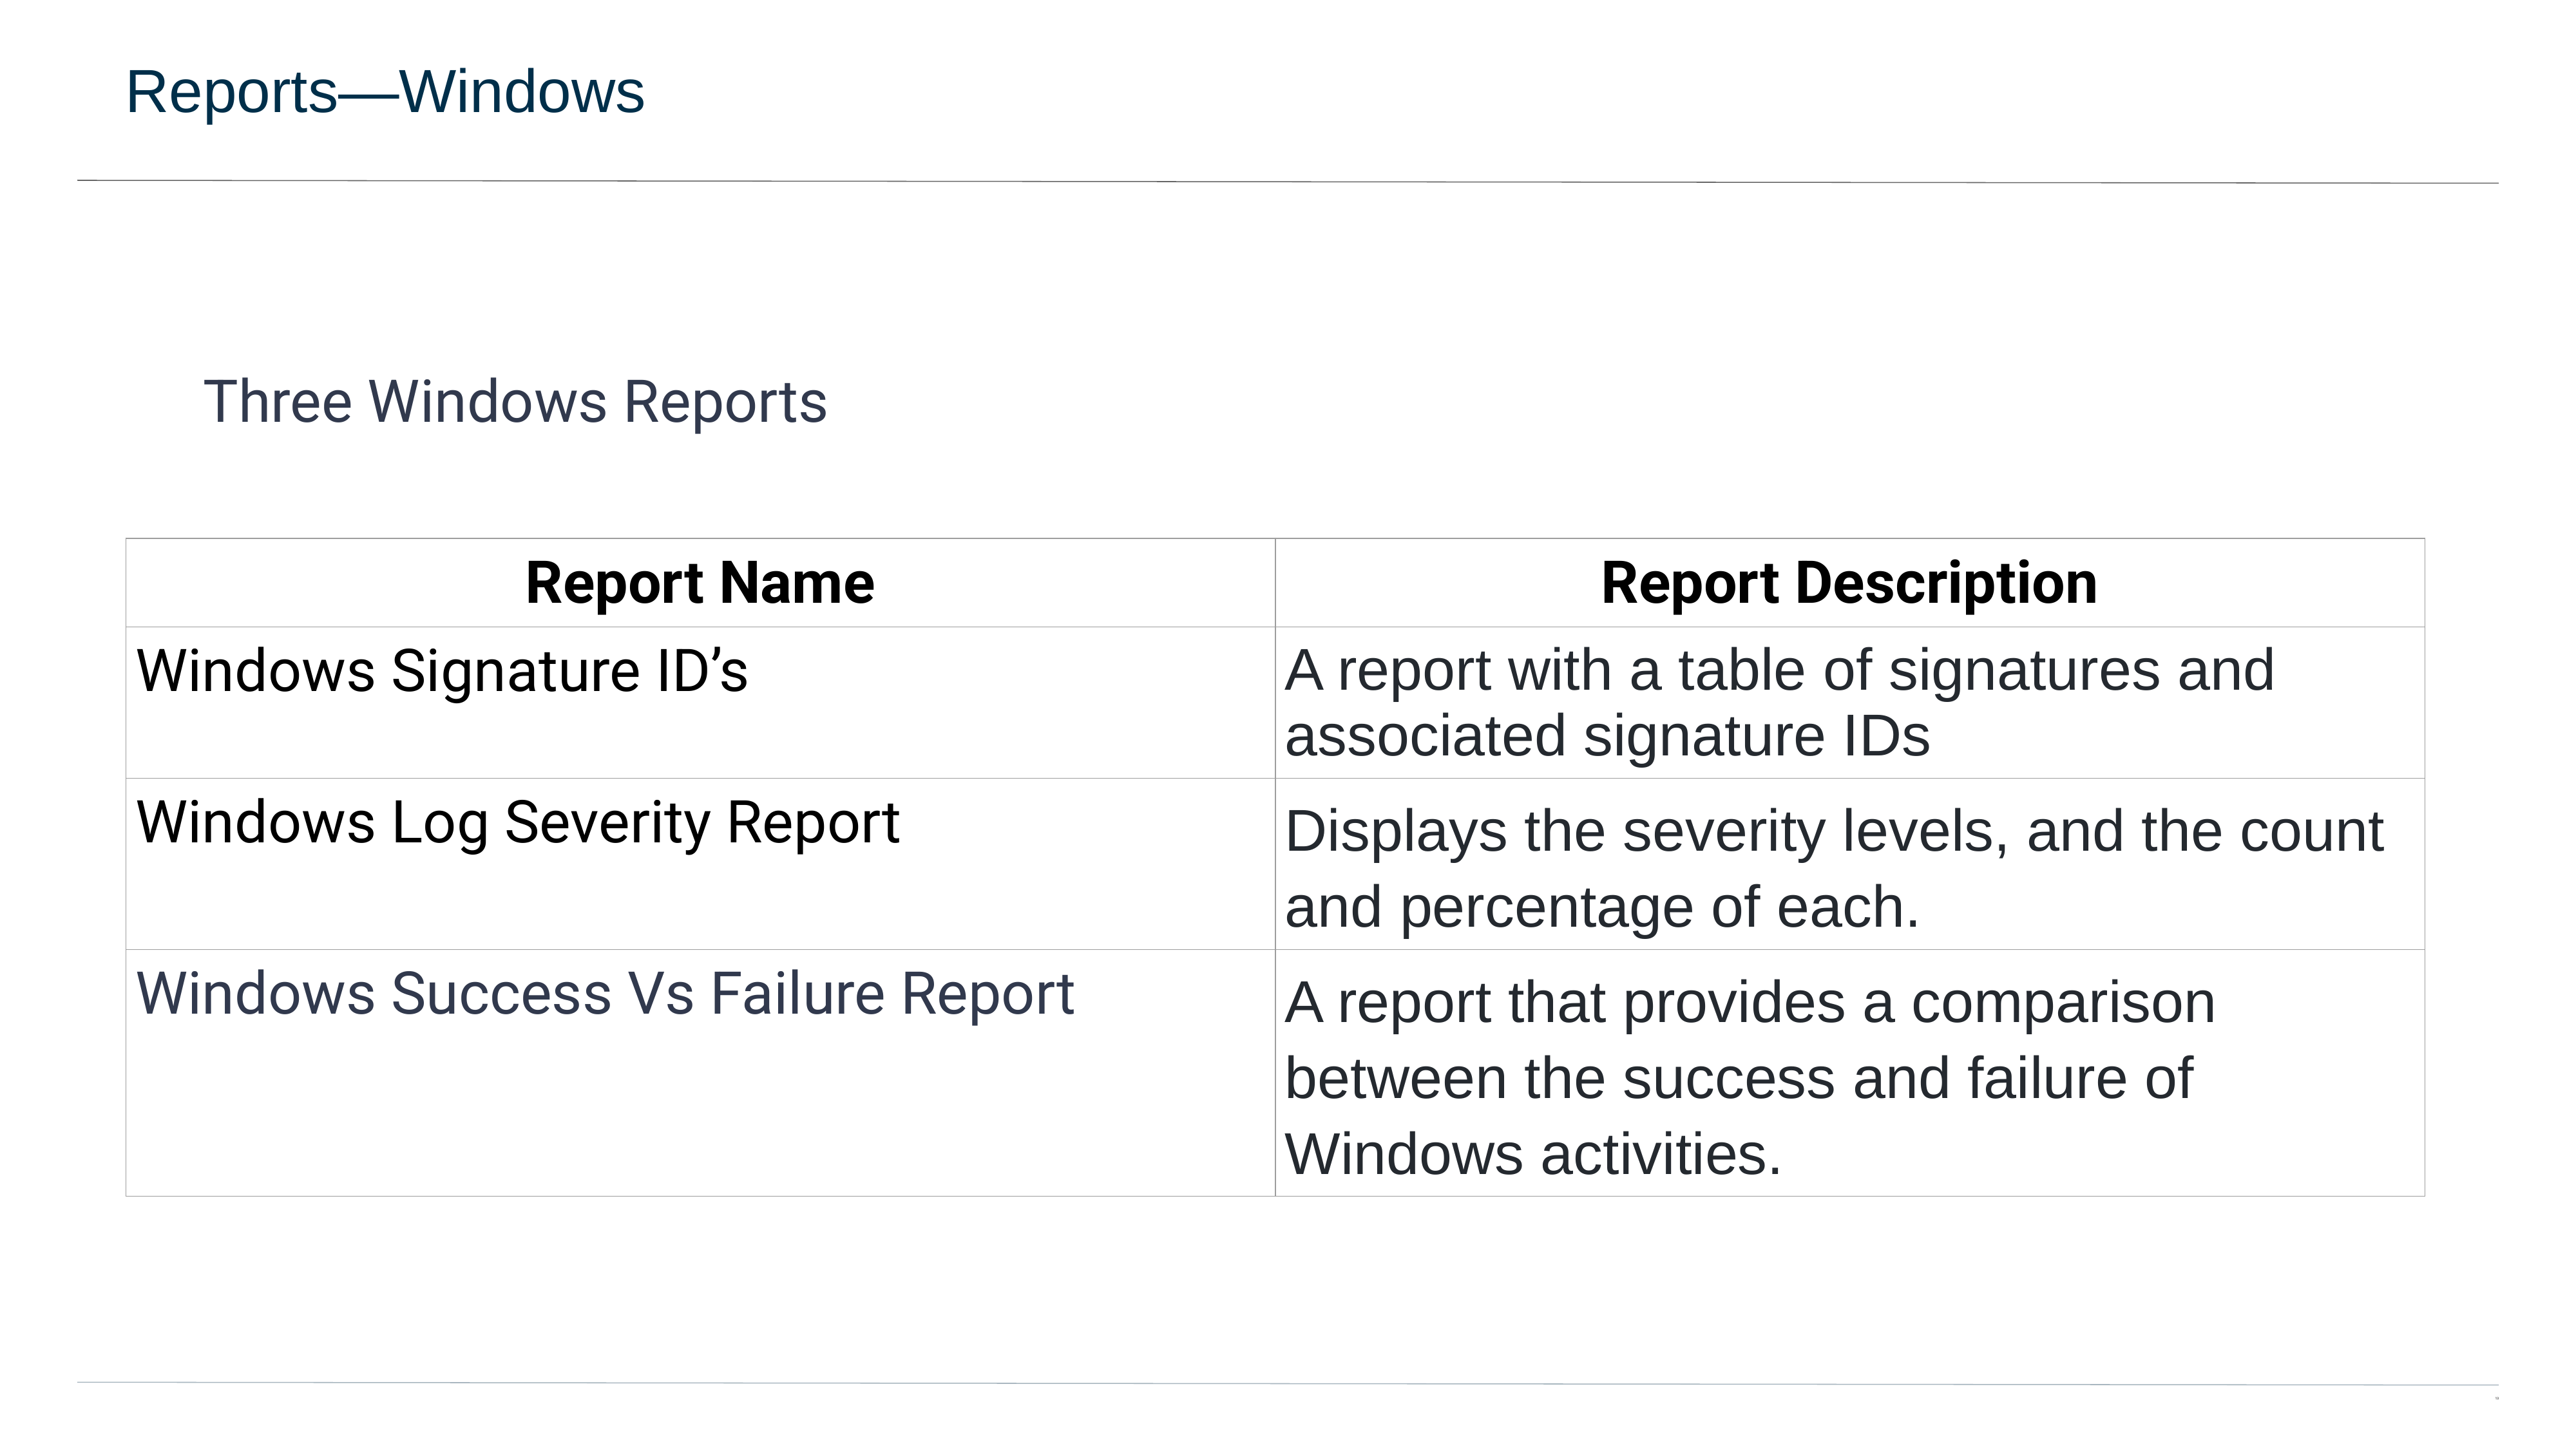

# Reports—Windows
Three Windows Reports
| Report Name | Report Description |
| --- | --- |
| Windows Signature ID’s | A report with a table of signatures and associated signature IDs |
| Windows Log Severity Report | Displays the severity levels, and the count and percentage of each. |
| Windows Success Vs Failure Report | A report that provides a comparison between the success and failure of Windows activities. |
13